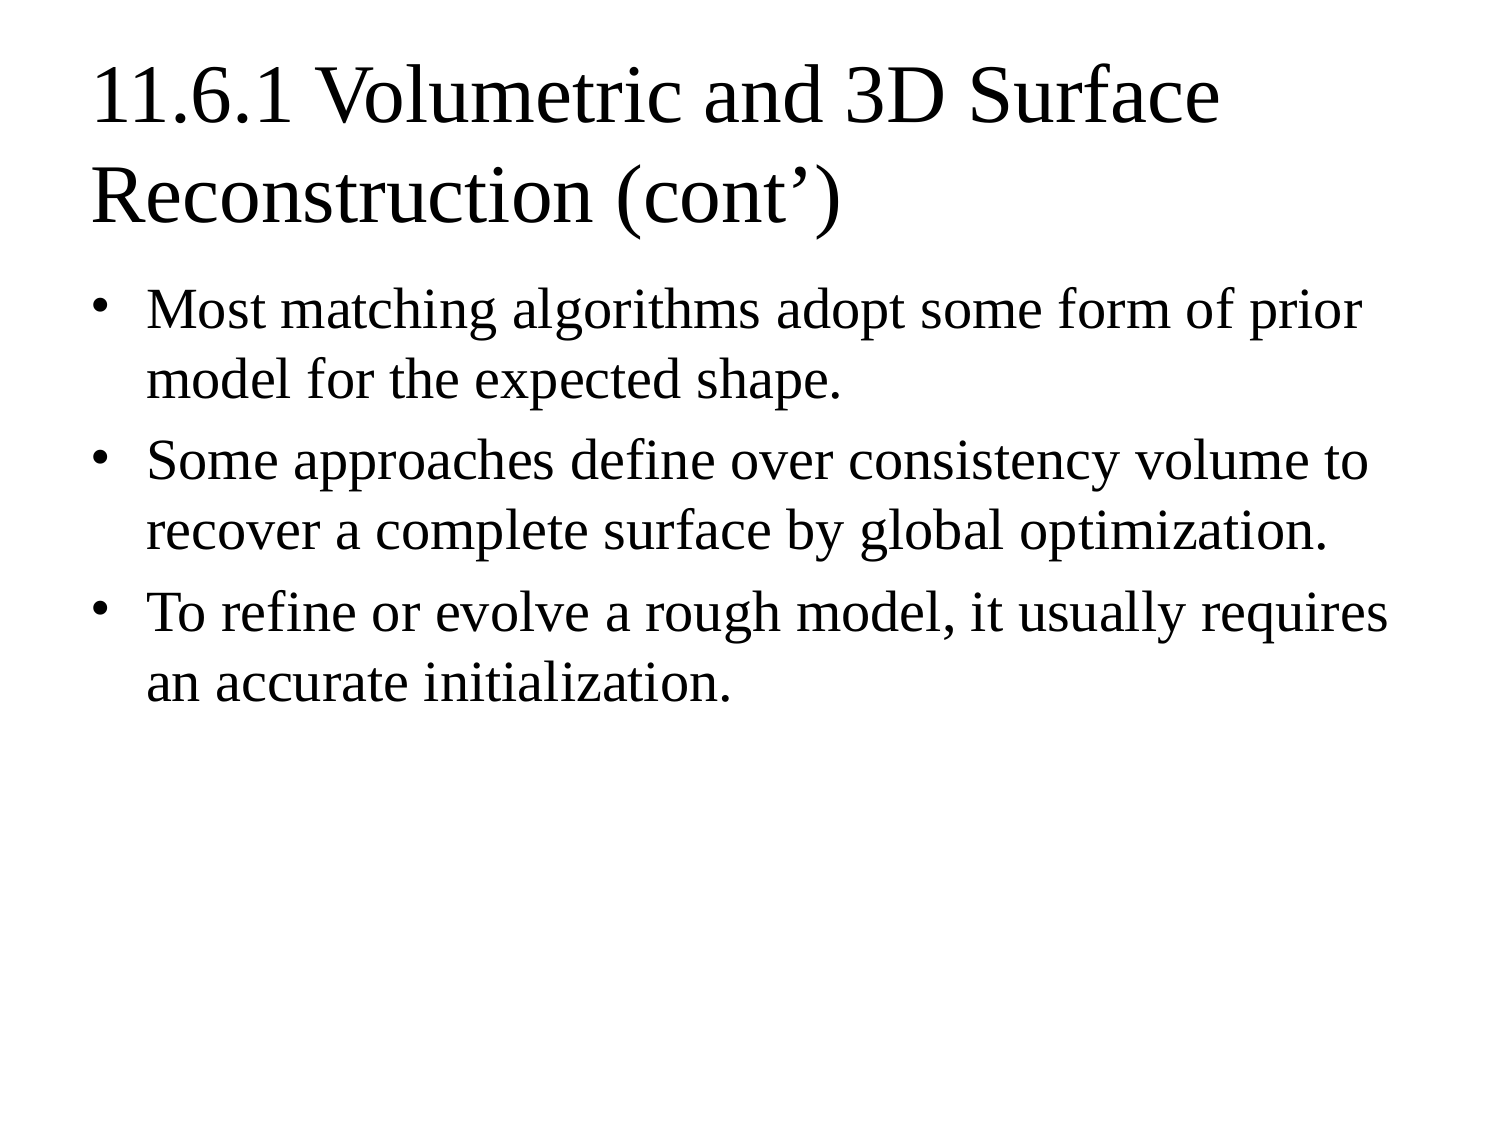

# 11.6.1 Volumetric and 3D Surface Reconstruction (cont’)
Most matching algorithms adopt some form of prior model for the expected shape.
Some approaches define over consistency volume to recover a complete surface by global optimization.
To refine or evolve a rough model, it usually requires an accurate initialization.